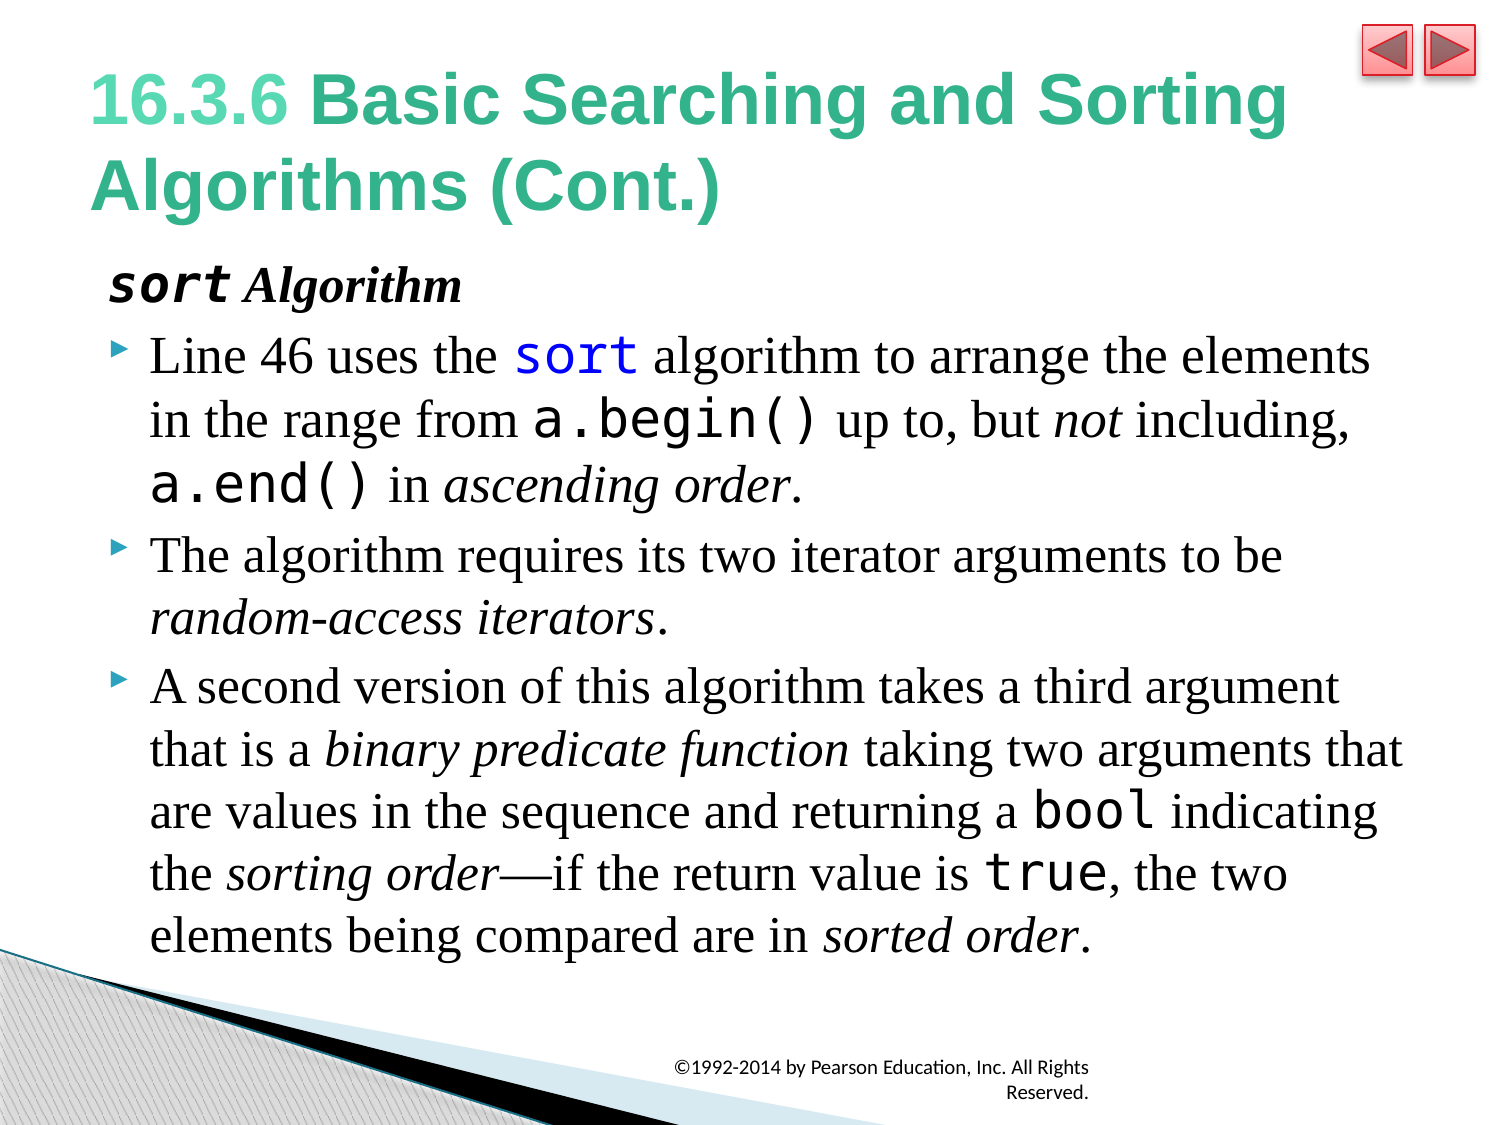

# 16.3.6 Basic Searching and Sorting Algorithms (Cont.)
sort Algorithm
Line 46 uses the sort algorithm to arrange the elements in the range from a.begin() up to, but not including, a.end() in ascending order.
The algorithm requires its two iterator arguments to be random-access iterators.
A second version of this algorithm takes a third argument that is a binary predicate function taking two arguments that are values in the sequence and returning a bool indicating the sorting order—if the return value is true, the two elements being compared are in sorted order.
©1992-2014 by Pearson Education, Inc. All Rights Reserved.